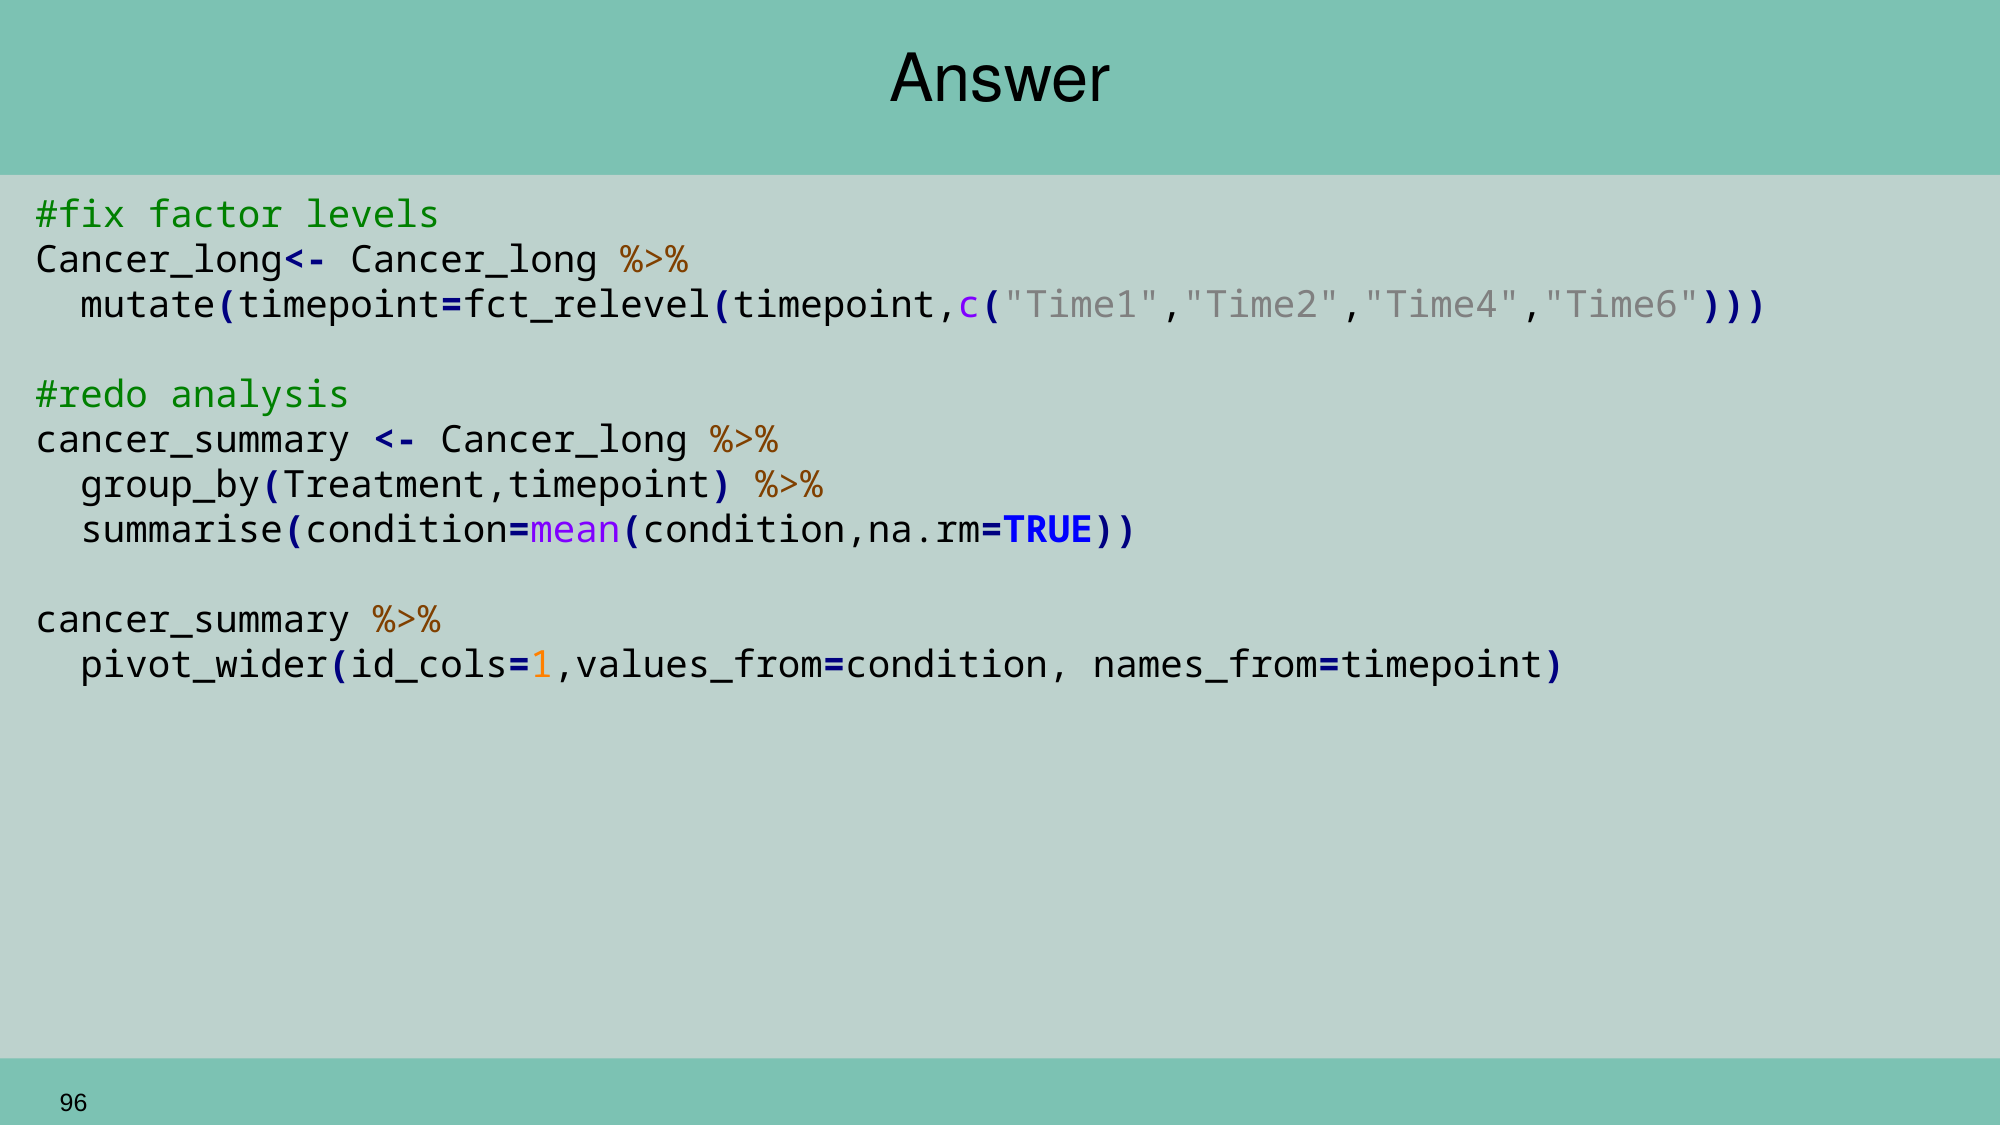

# Answer
#fix factor levels
Cancer_long<- Cancer_long %>%
  mutate(timepoint=fct_relevel(timepoint,c("Time1","Time2","Time4","Time6")))

#redo analysis
cancer_summary <- Cancer_long %>%
  group_by(Treatment,timepoint) %>%
  summarise(condition=mean(condition,na.rm=TRUE))

cancer_summary %>%
  pivot_wider(id_cols=1,values_from=condition, names_from=timepoint)